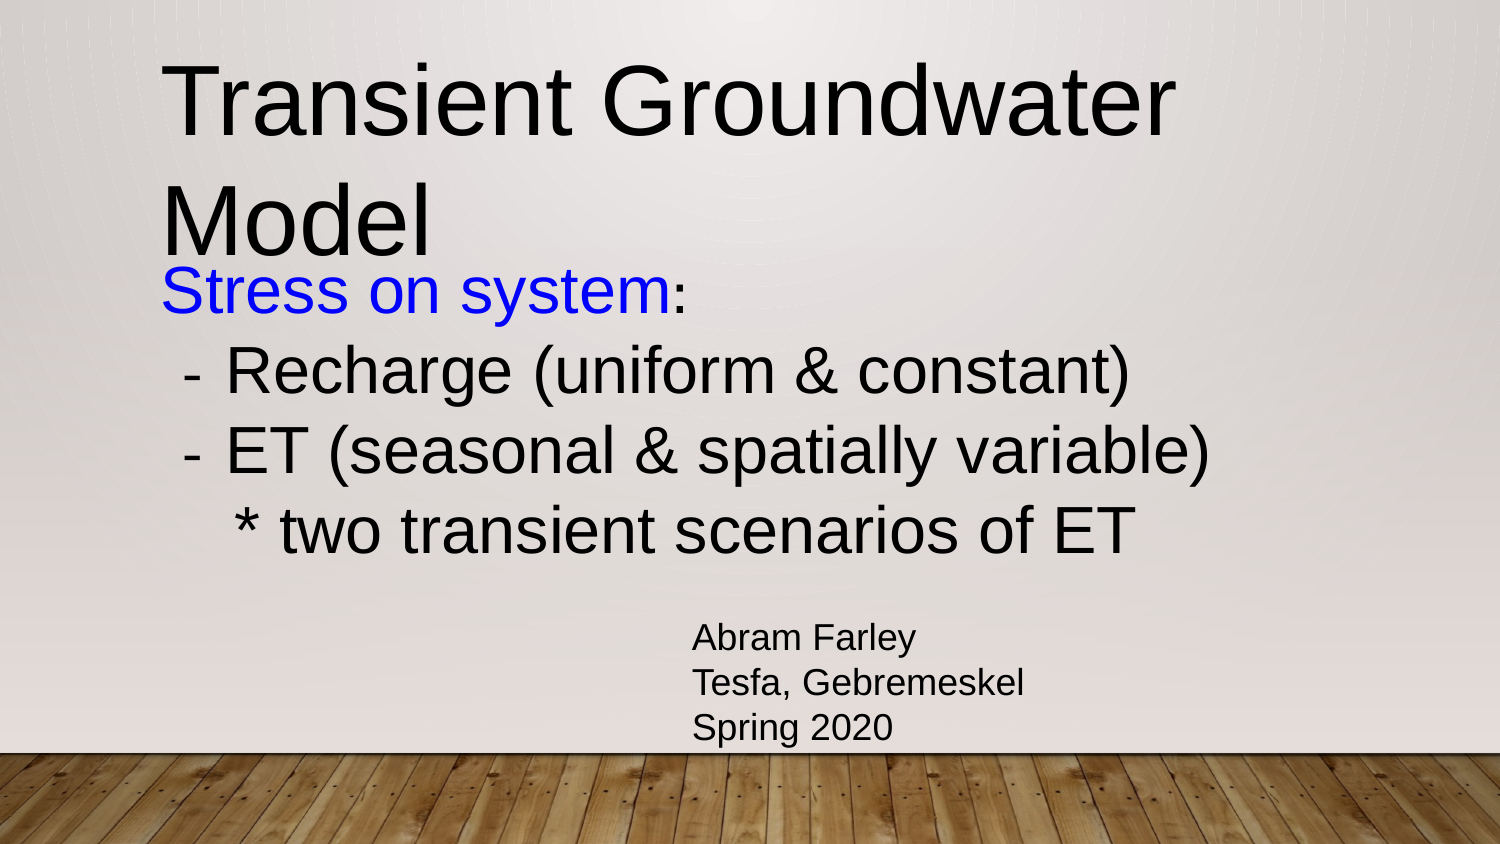

Transient Groundwater Model
Stress on system:
 - Recharge (uniform & constant)
 - ET (seasonal & spatially variable)
    * two transient scenarios of ET

Abram Farley
Tesfa, Gebremeskel
Spring 2020